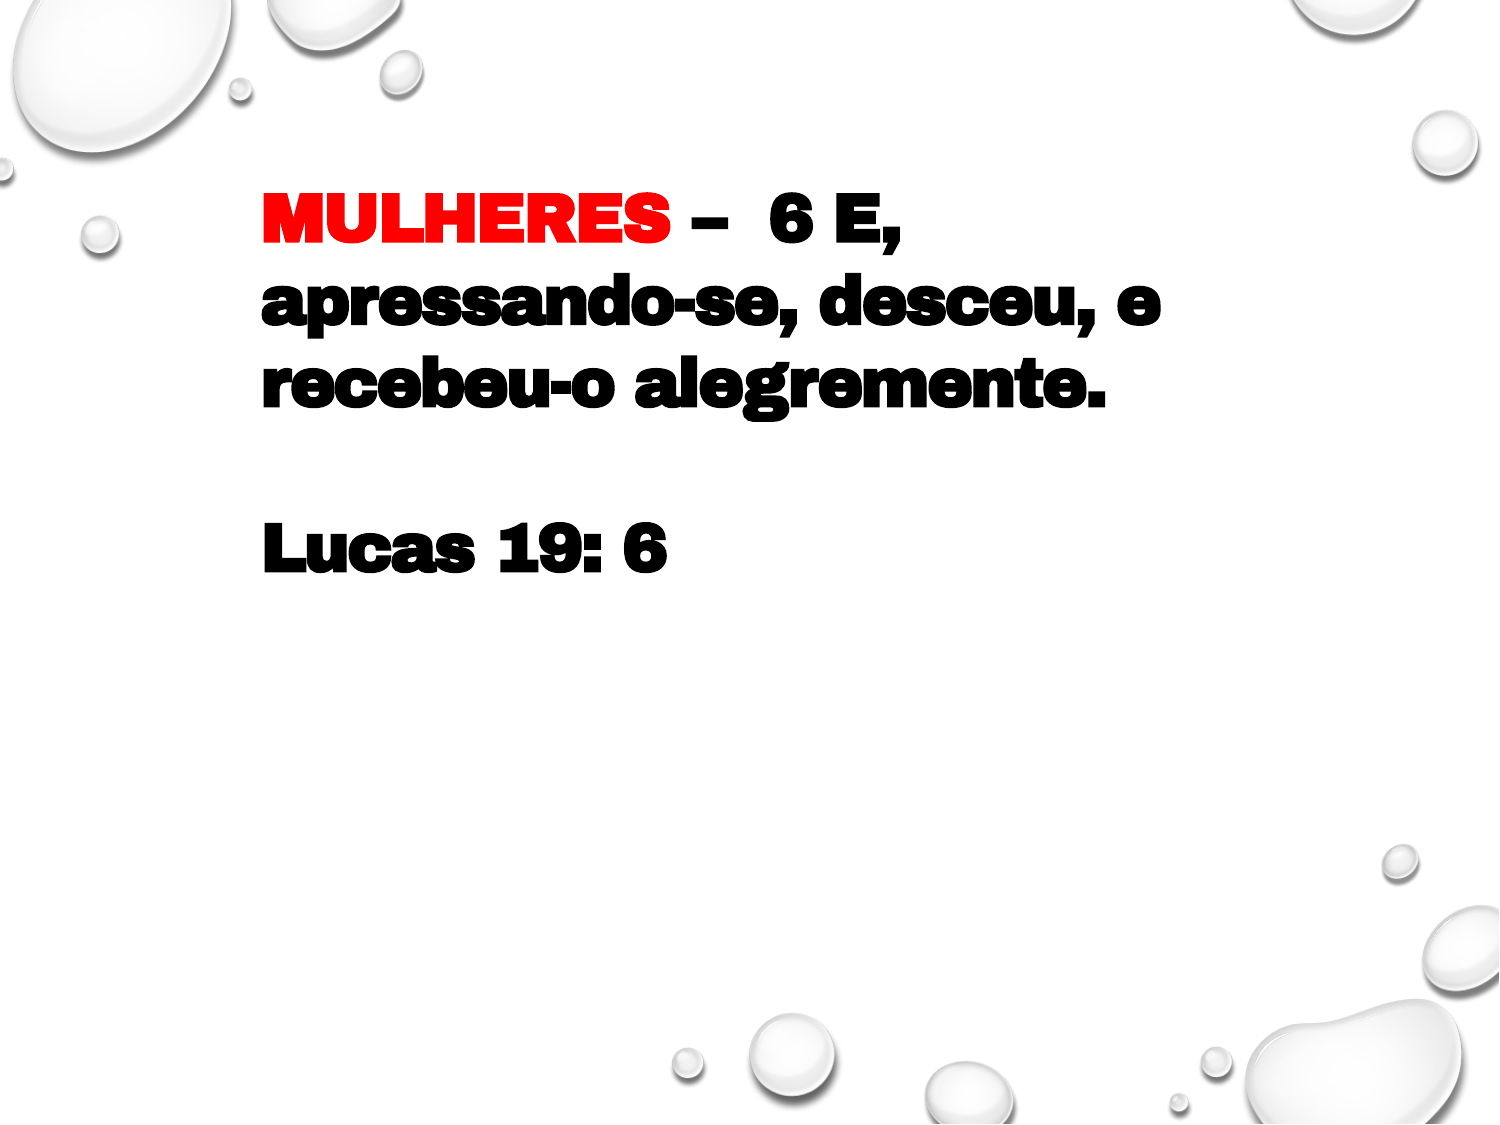

MULHERES –  6 E, apressando-se, desceu, e recebeu-o alegremente.

Lucas 19: 6